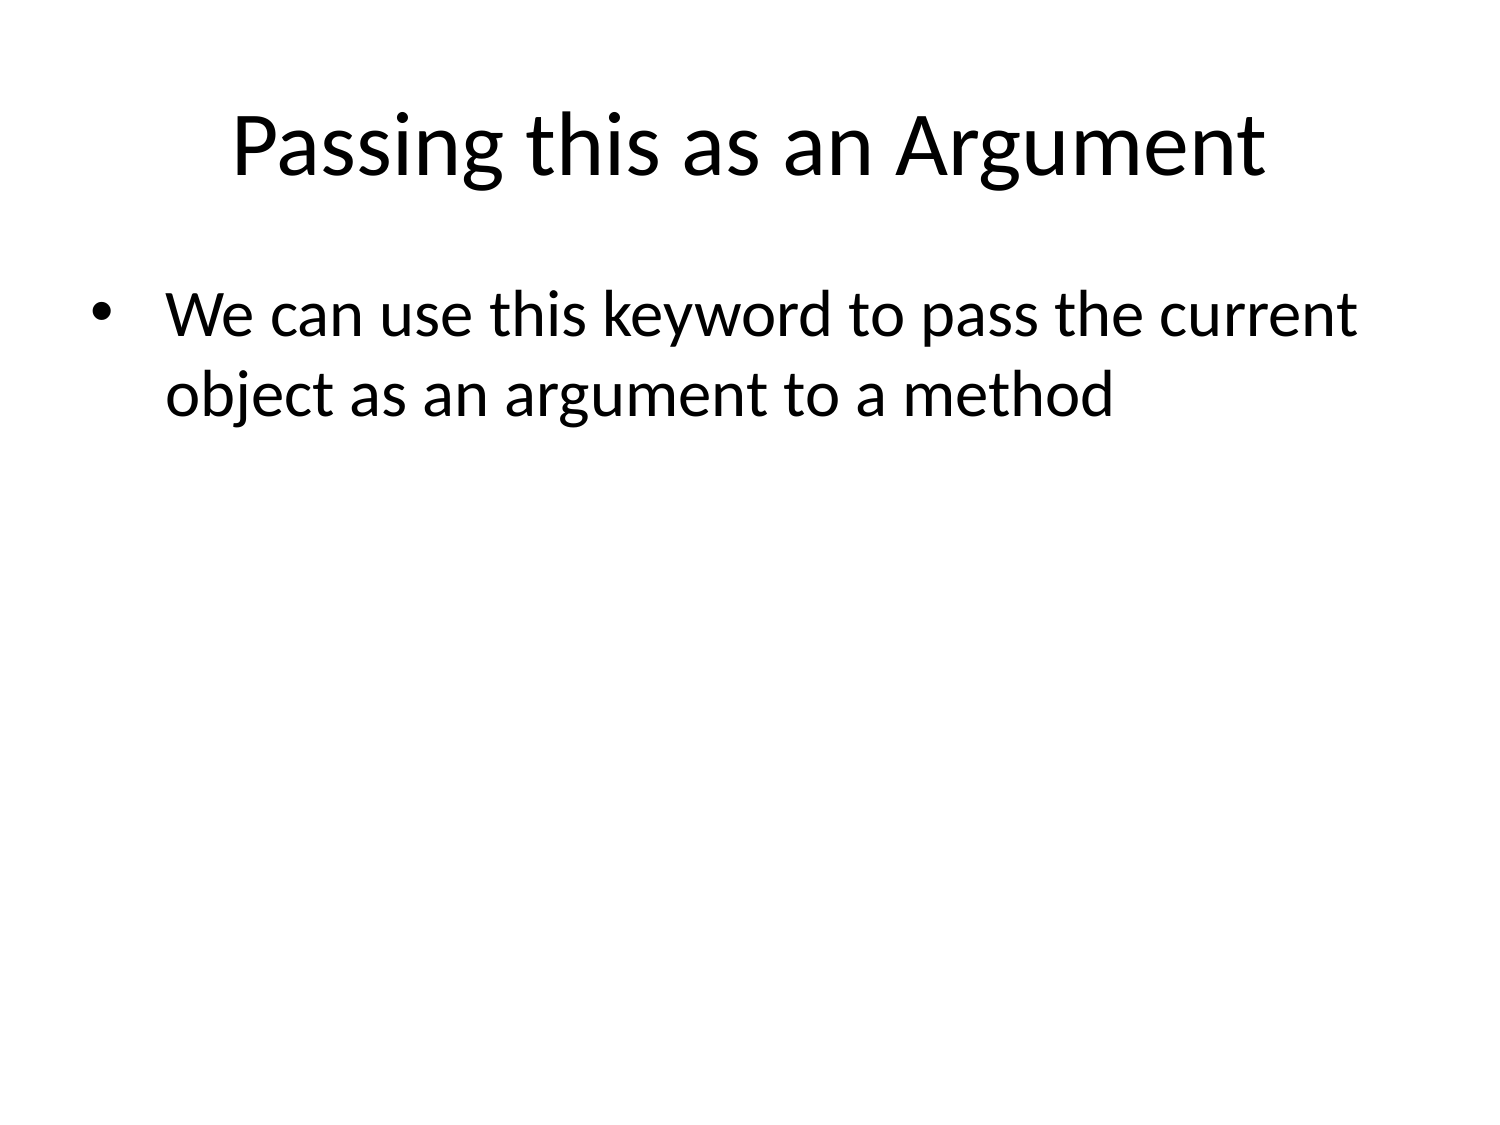

# Passing this as an Argument
We can use this keyword to pass the current object as an argument to a method